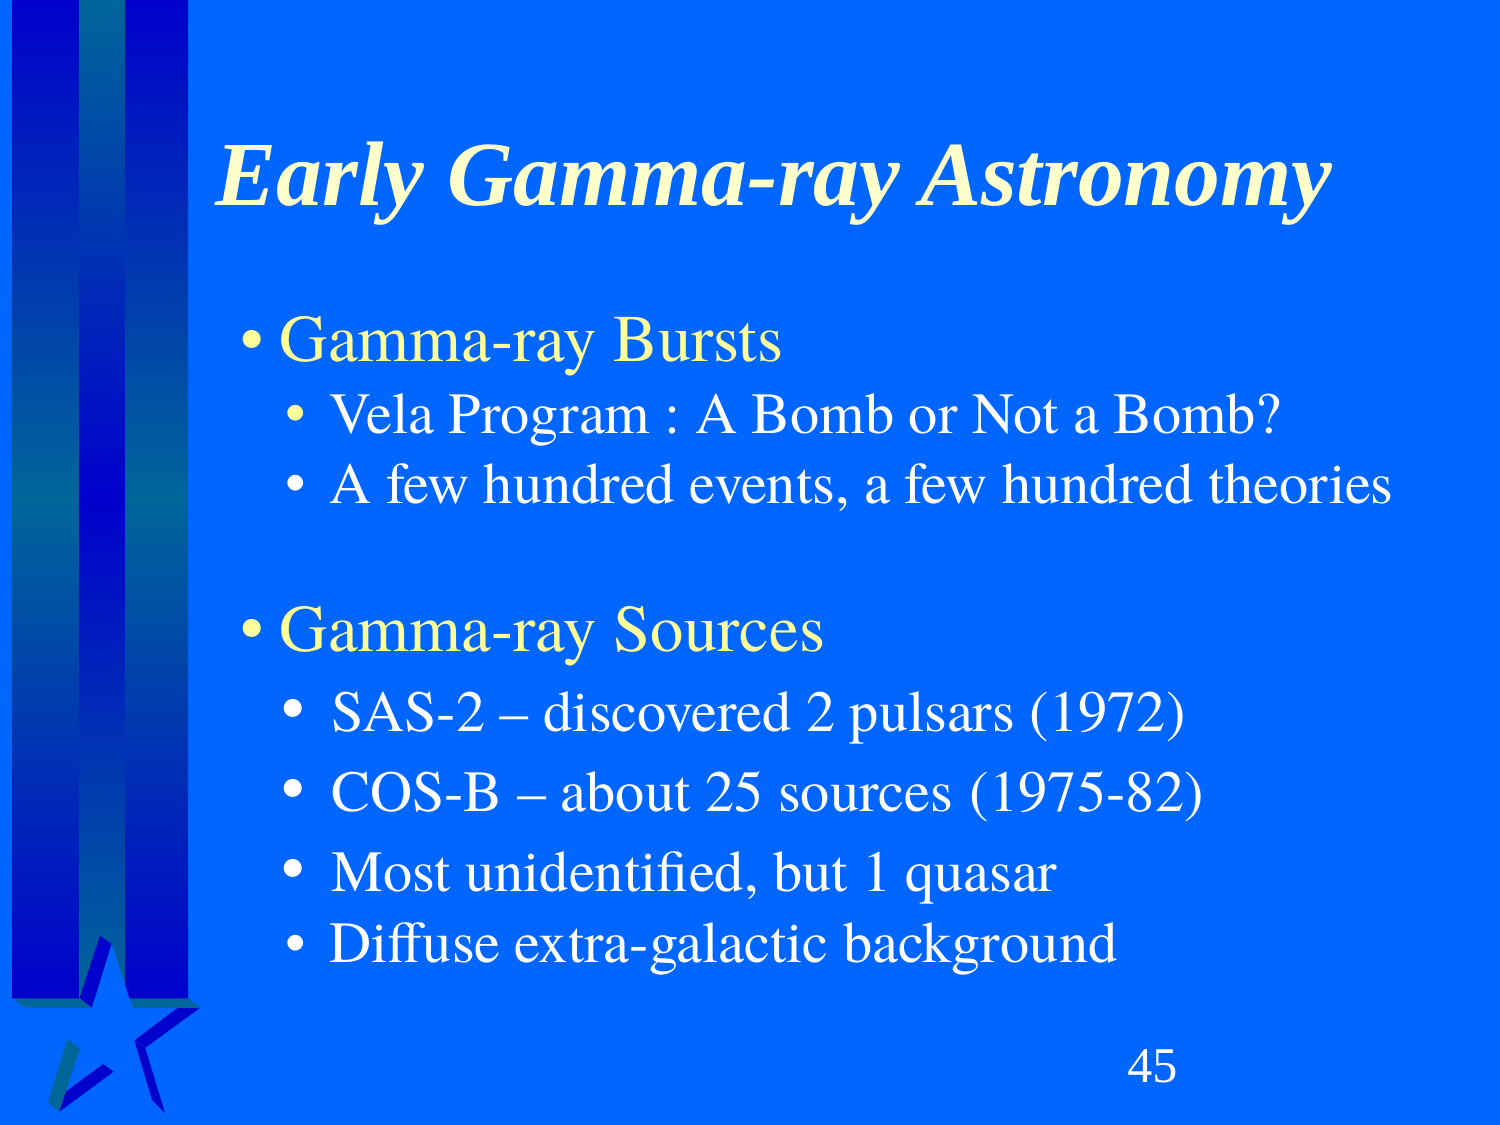

# Early Gamma-ray Astronomy
• Gamma-ray Bursts
 Vela Program : A Bomb or Not a Bomb?
 A few hundred events, a few hundred theories

 Gamma-ray Sources
 SAS-2 – discovered 2 pulsars (1972)
 COS-B – about 25 sources (1975-82)
 Most unidentified, but 1 quasar
 Diffuse extra-galactic background
45